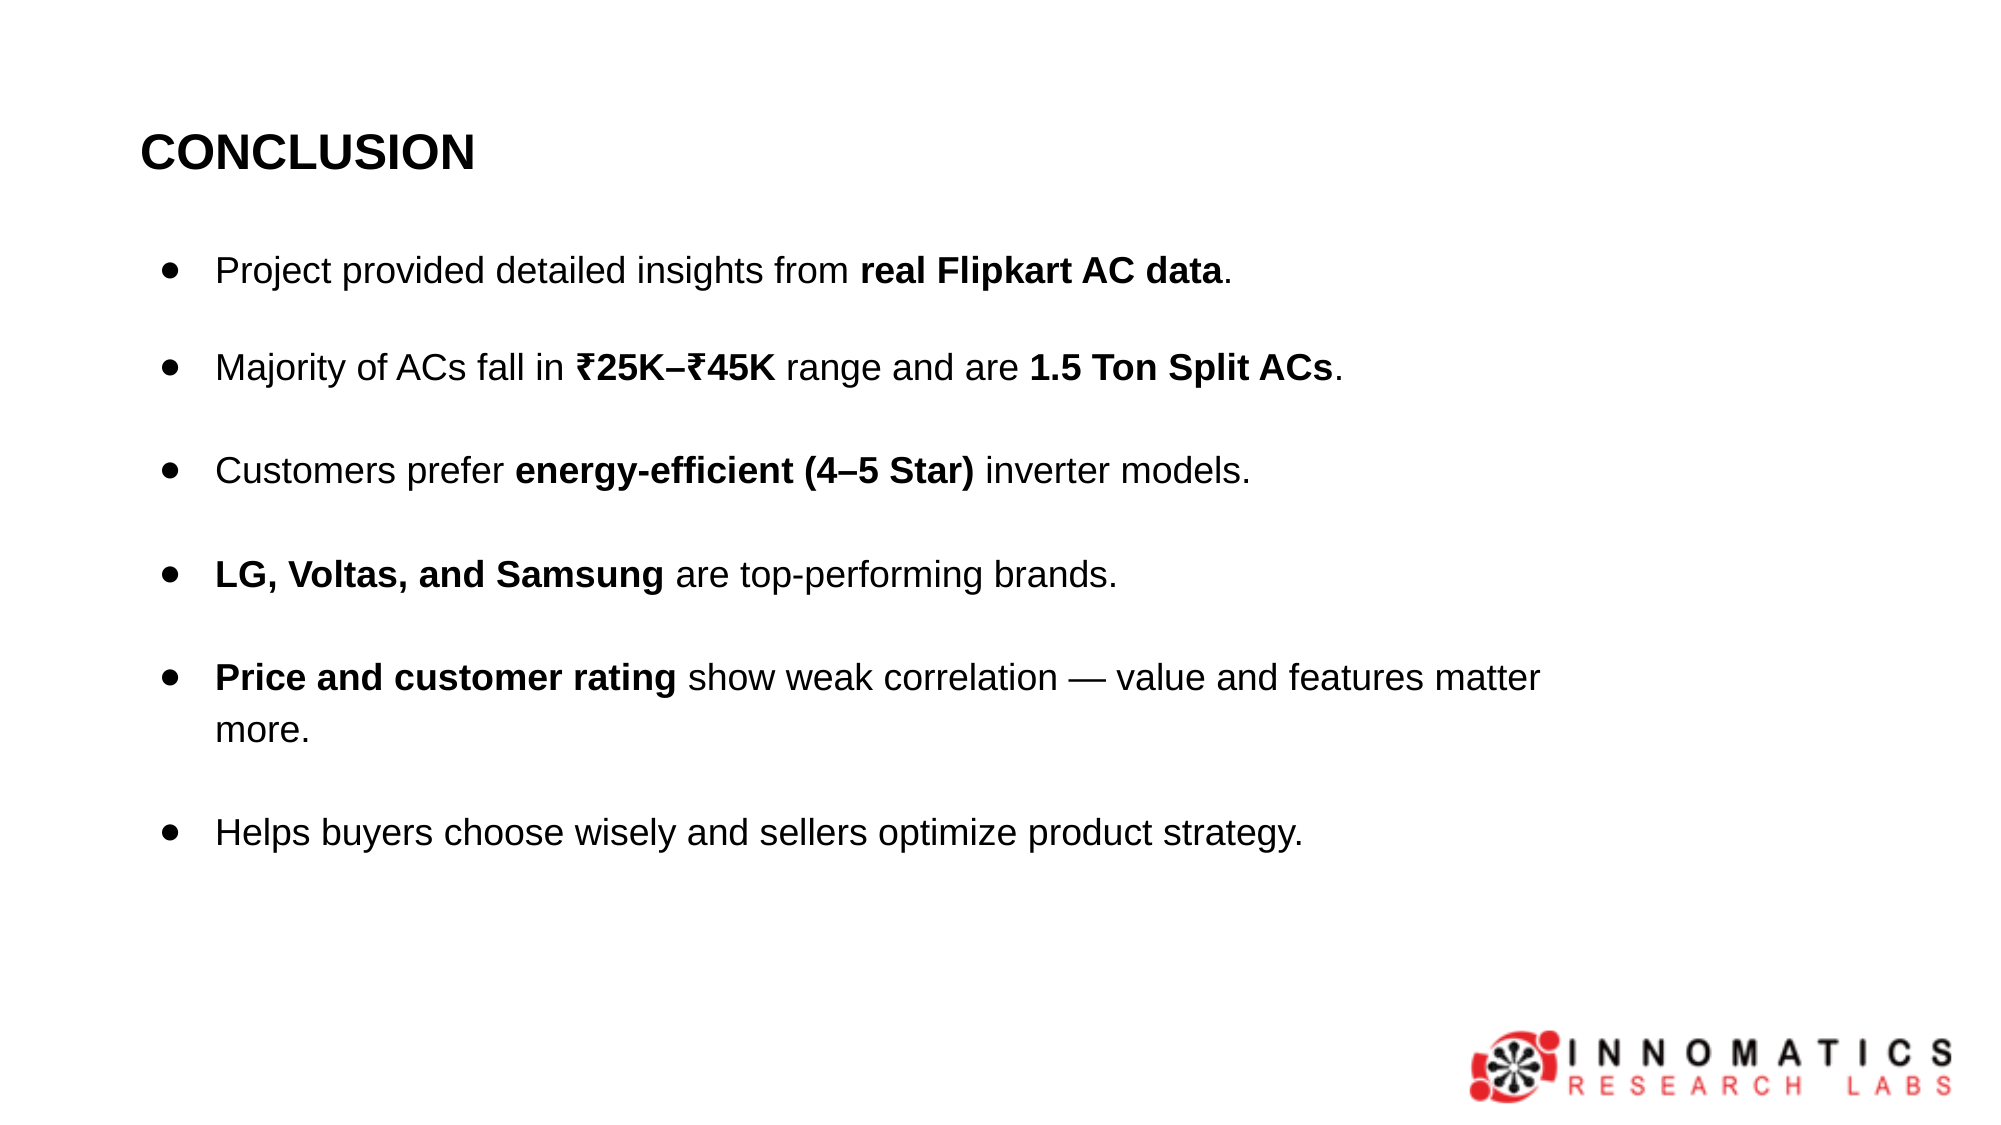

CONCLUSION
Project provided detailed insights from real Flipkart AC data.
Majority of ACs fall in ₹25K–₹45K range and are 1.5 Ton Split ACs.
Customers prefer energy-efficient (4–5 Star) inverter models.
LG, Voltas, and Samsung are top-performing brands.
Price and customer rating show weak correlation — value and features matter more.
Helps buyers choose wisely and sellers optimize product strategy.